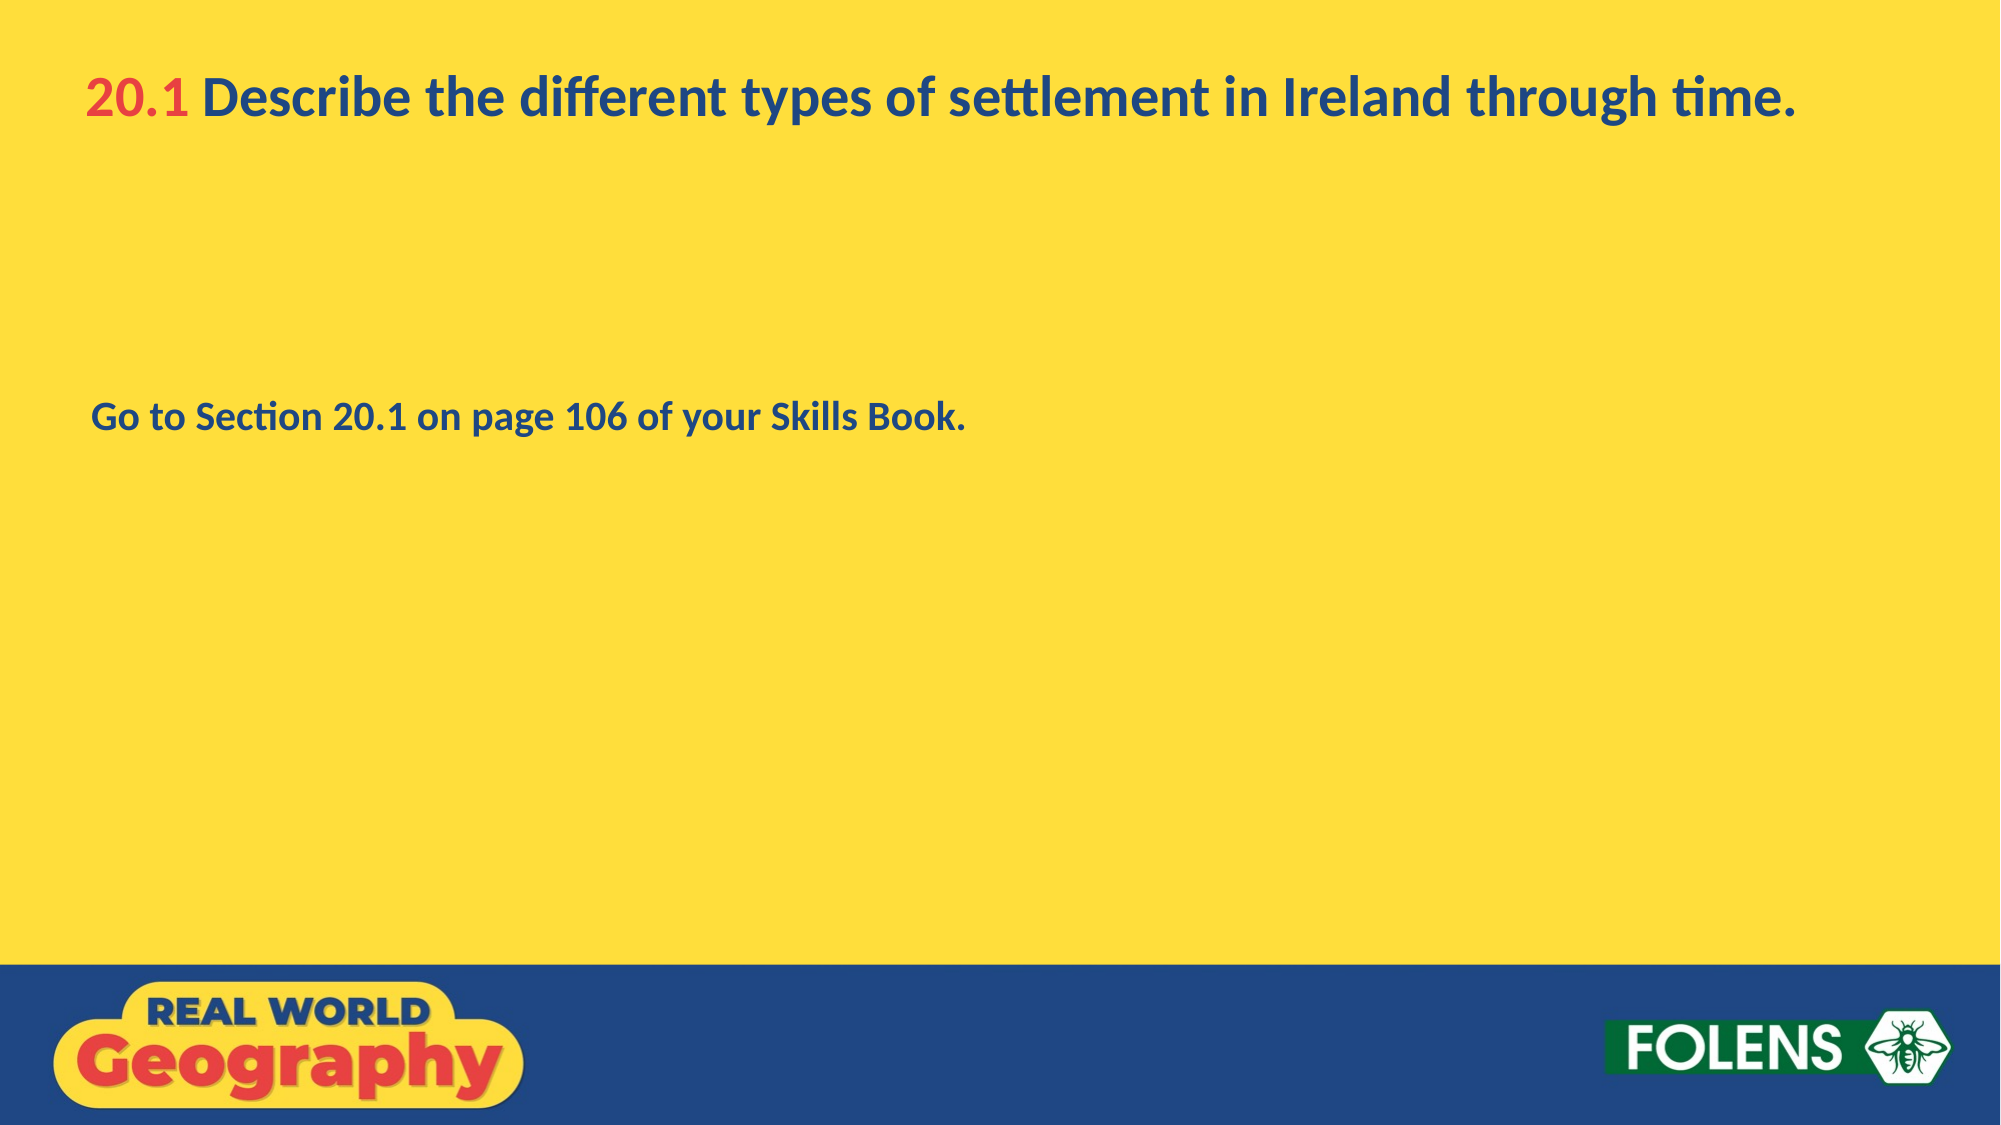

20.1 Describe the different types of settlement in Ireland through time.
Go to Section 20.1 on page 106 of your Skills Book.